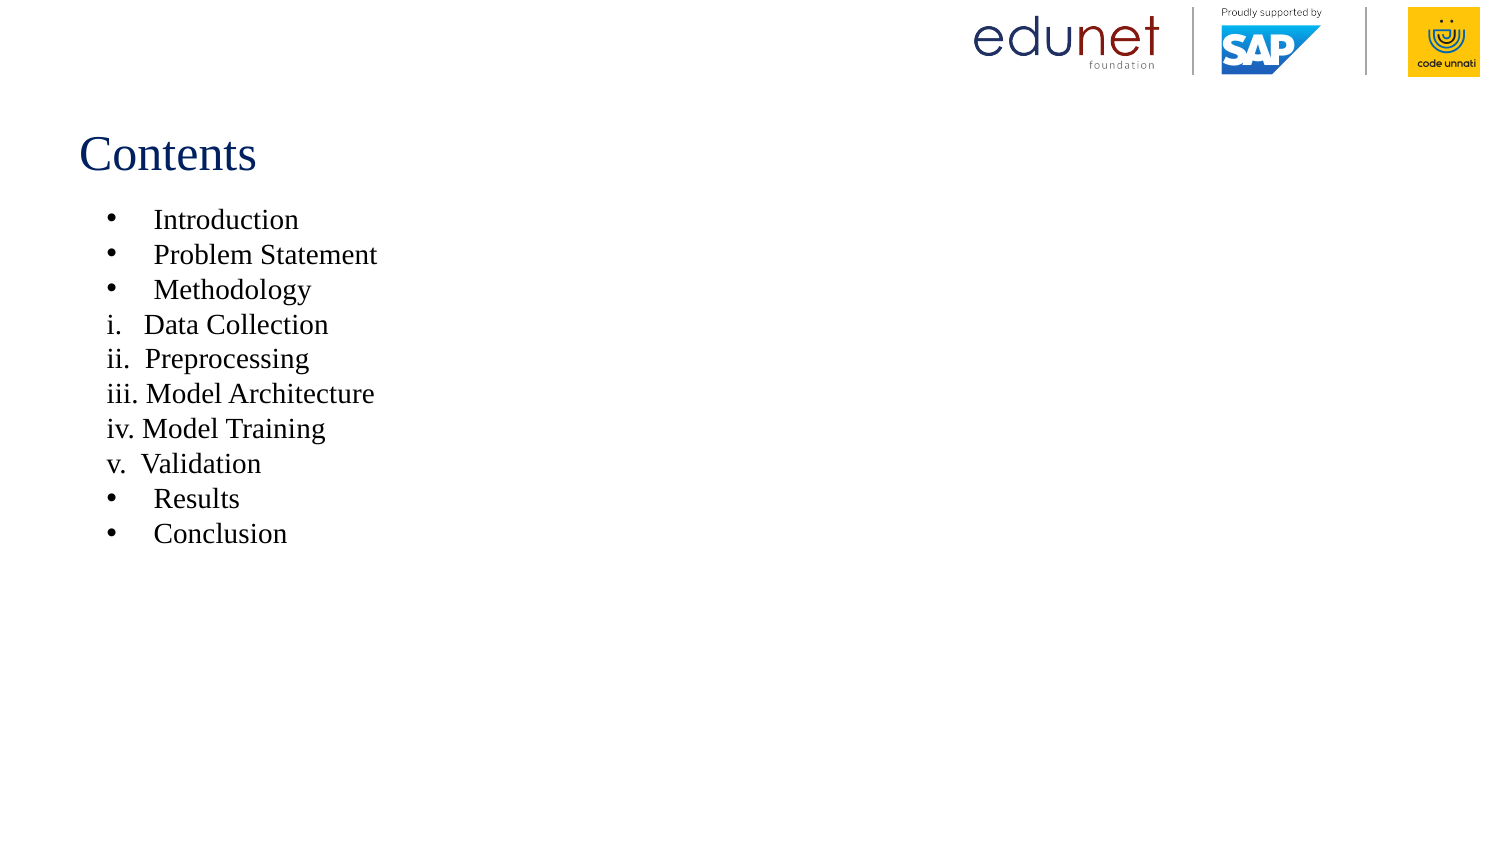

# Contents

Introduction
Problem Statement
Methodology
i.   Data Collection
ii.  Preprocessing
iii. Model Architecture
iv. Model Training
v.  Validation
Results
Conclusion